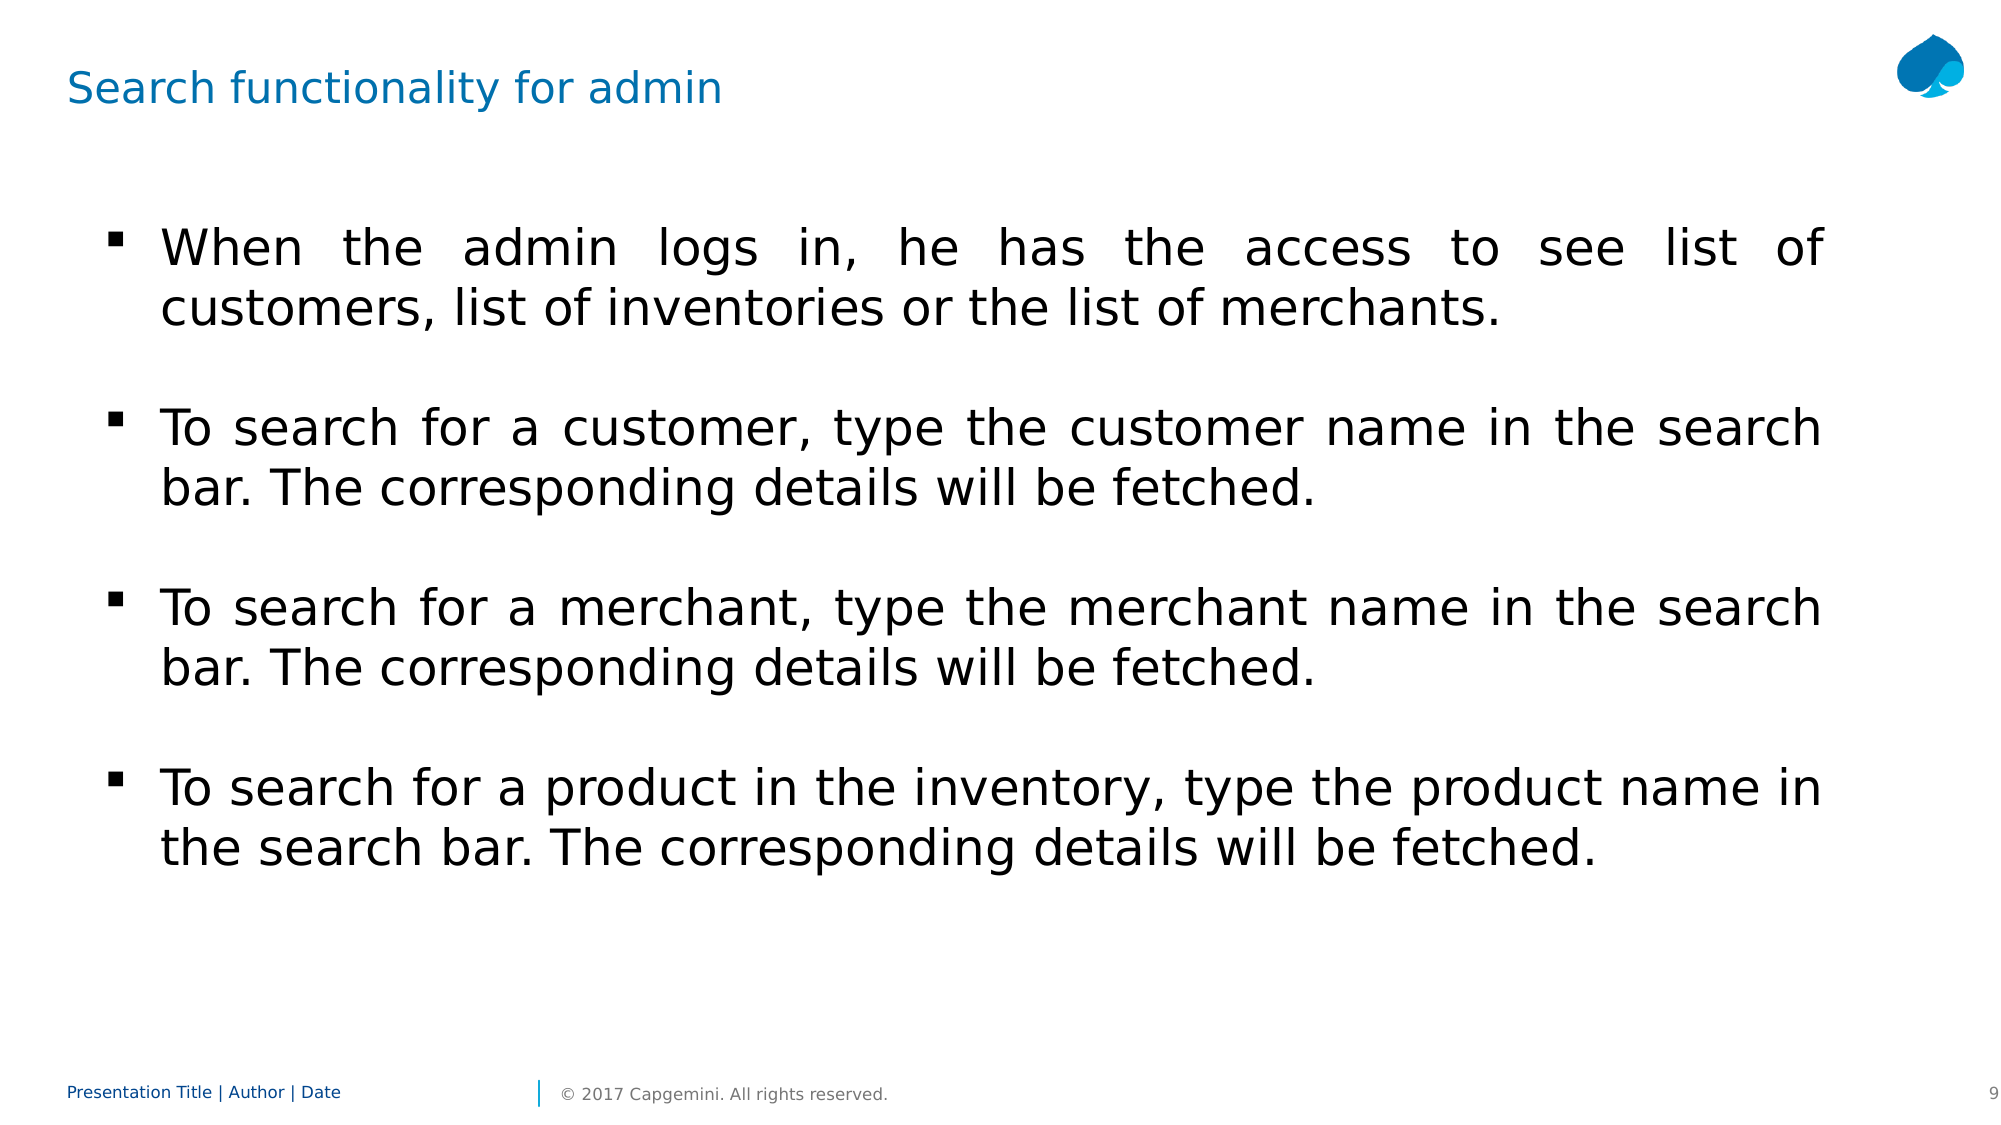

# Search functionality for admin
When the admin logs in, he has the access to see list of customers, list of inventories or the list of merchants.

To search for a customer, type the customer name in the search bar. The corresponding details will be fetched.

To search for a merchant, type the merchant name in the search bar. The corresponding details will be fetched.

To search for a product in the inventory, type the product name in the search bar. The corresponding details will be fetched.